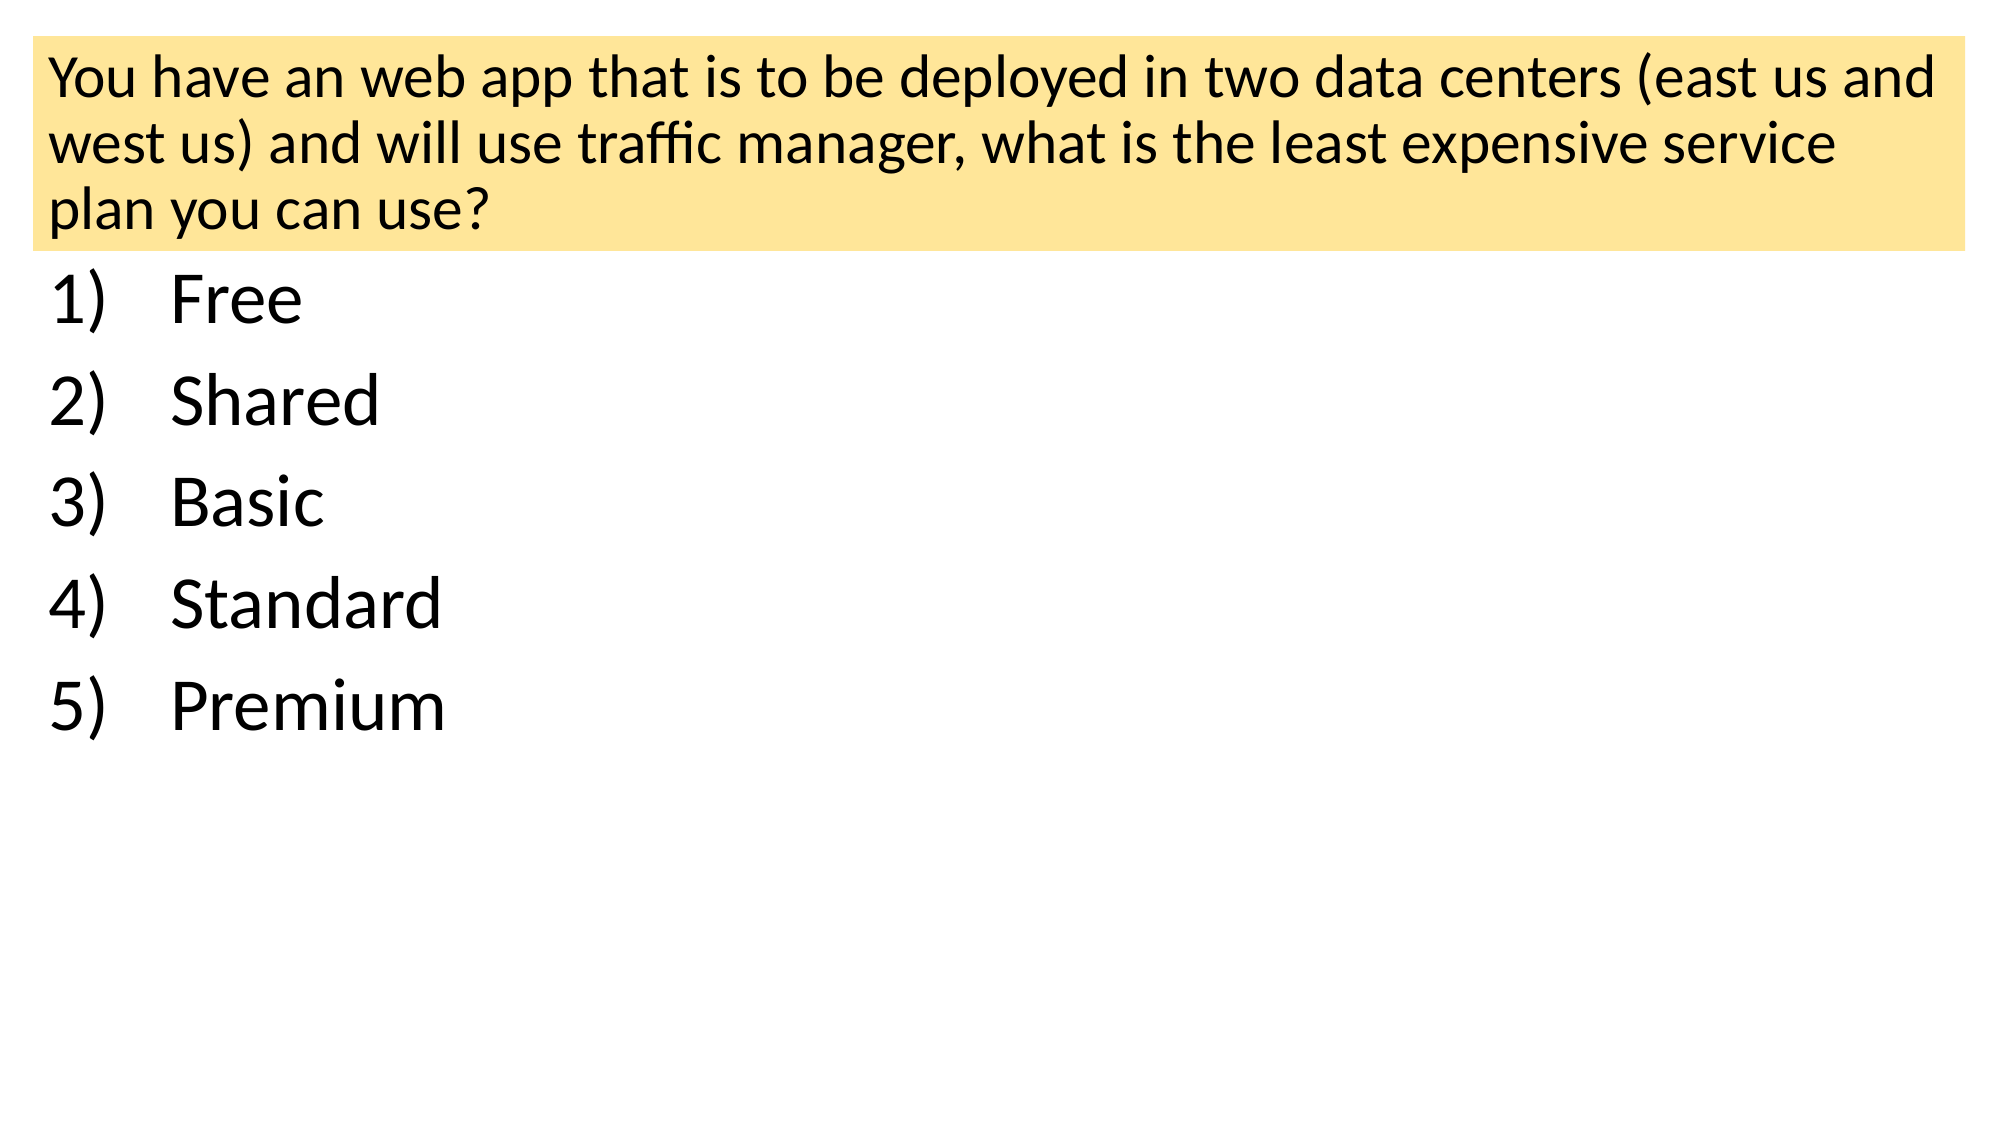

# You have an web app that is to be deployed in two data centers (east us and west us) and will use traffic manager, what is the least expensive service plan you can use?
Free
Shared
Basic
Standard
Premium